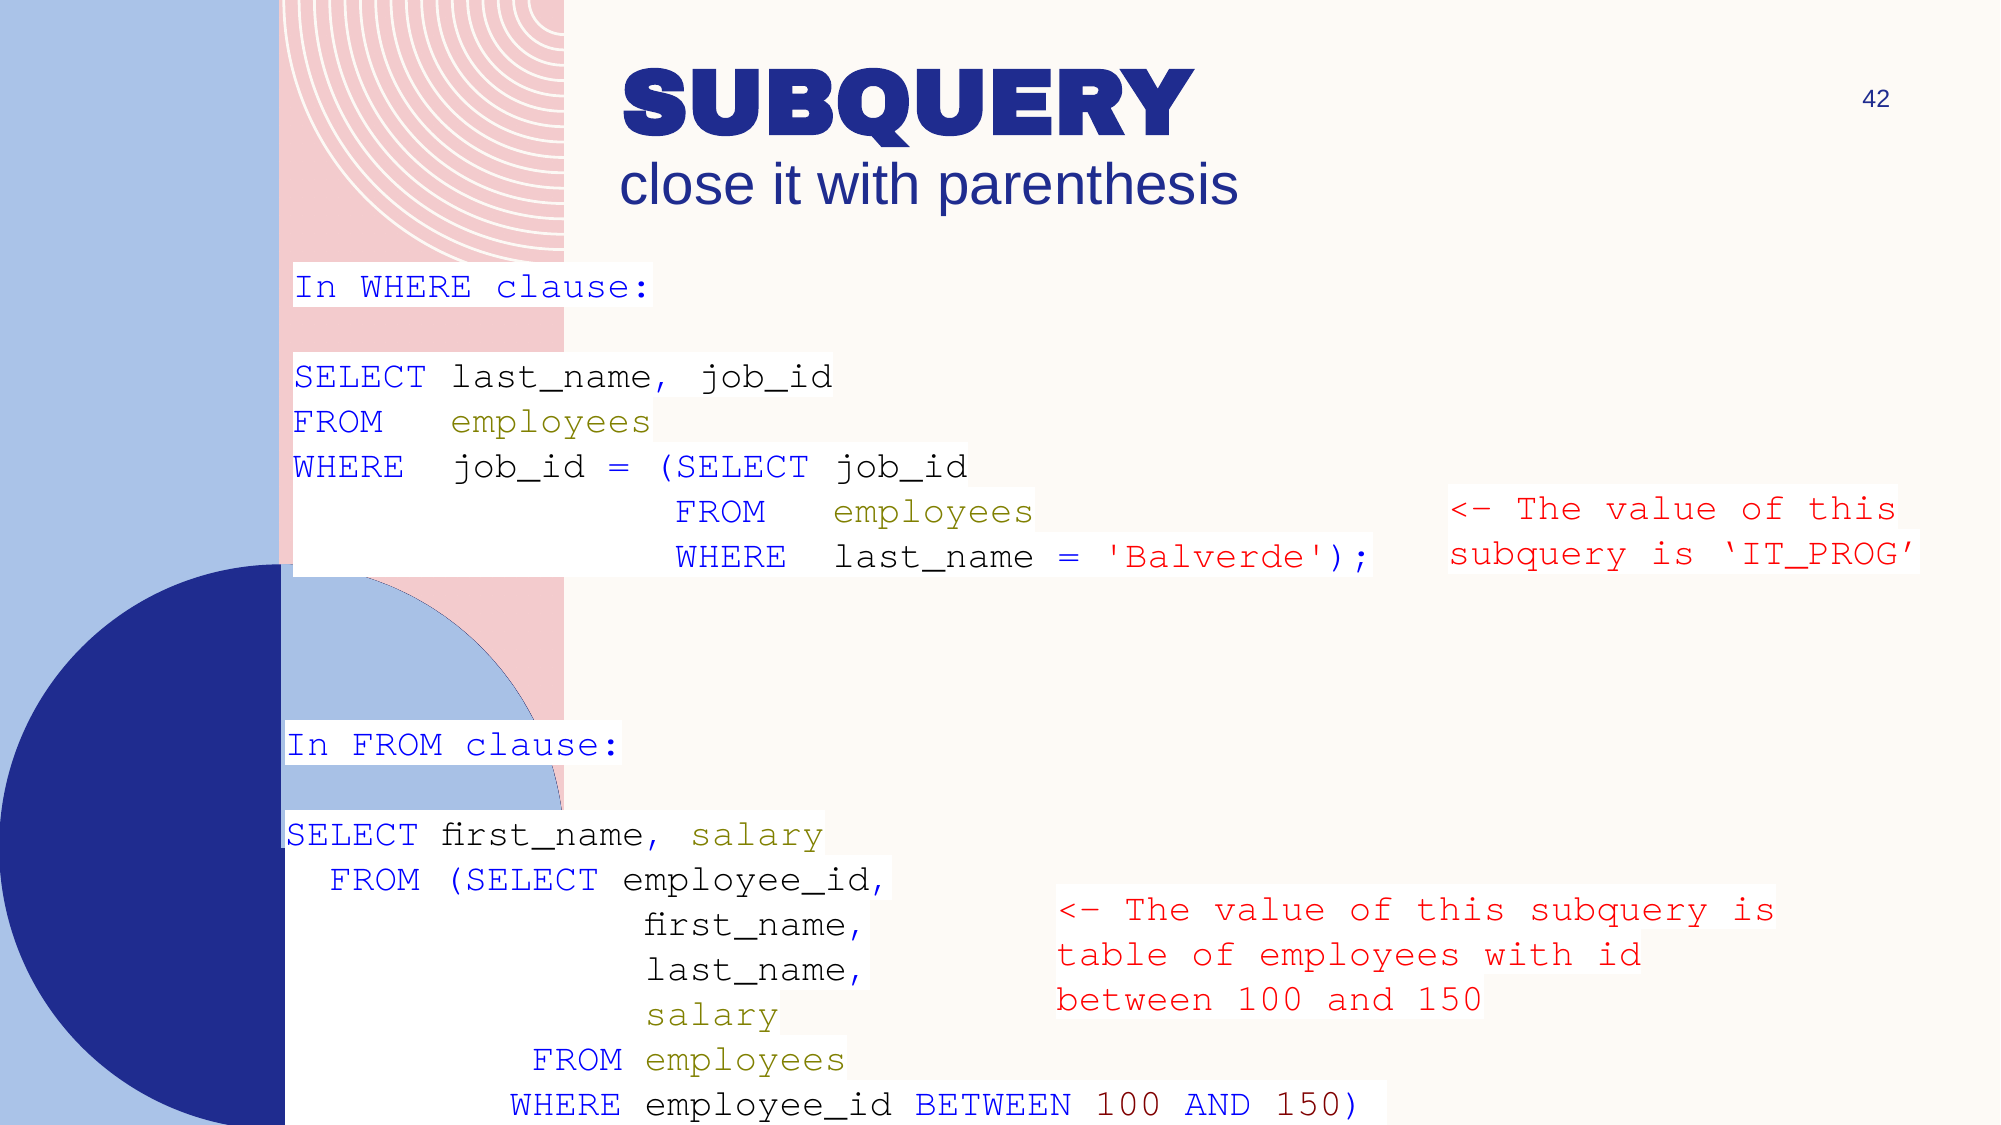

# SUBQUERY
42
close it with parenthesis
In WHERE clause:

SELECT last_name, job_id
FROM   employees
WHERE  job_id = (SELECT job_id
                 FROM   employees
                 WHERE  last_name = 'Balverde');
<- The value of this subquery is ‘IT_PROG’
In FROM clause:

SELECT first_name, salary
  FROM (SELECT employee_id,
                first_name,
                last_name,
                salary
           FROM employees
          WHERE employee_id BETWEEN 100 AND 150)
<- The value of this subquery is table of employees with id between 100 and 150